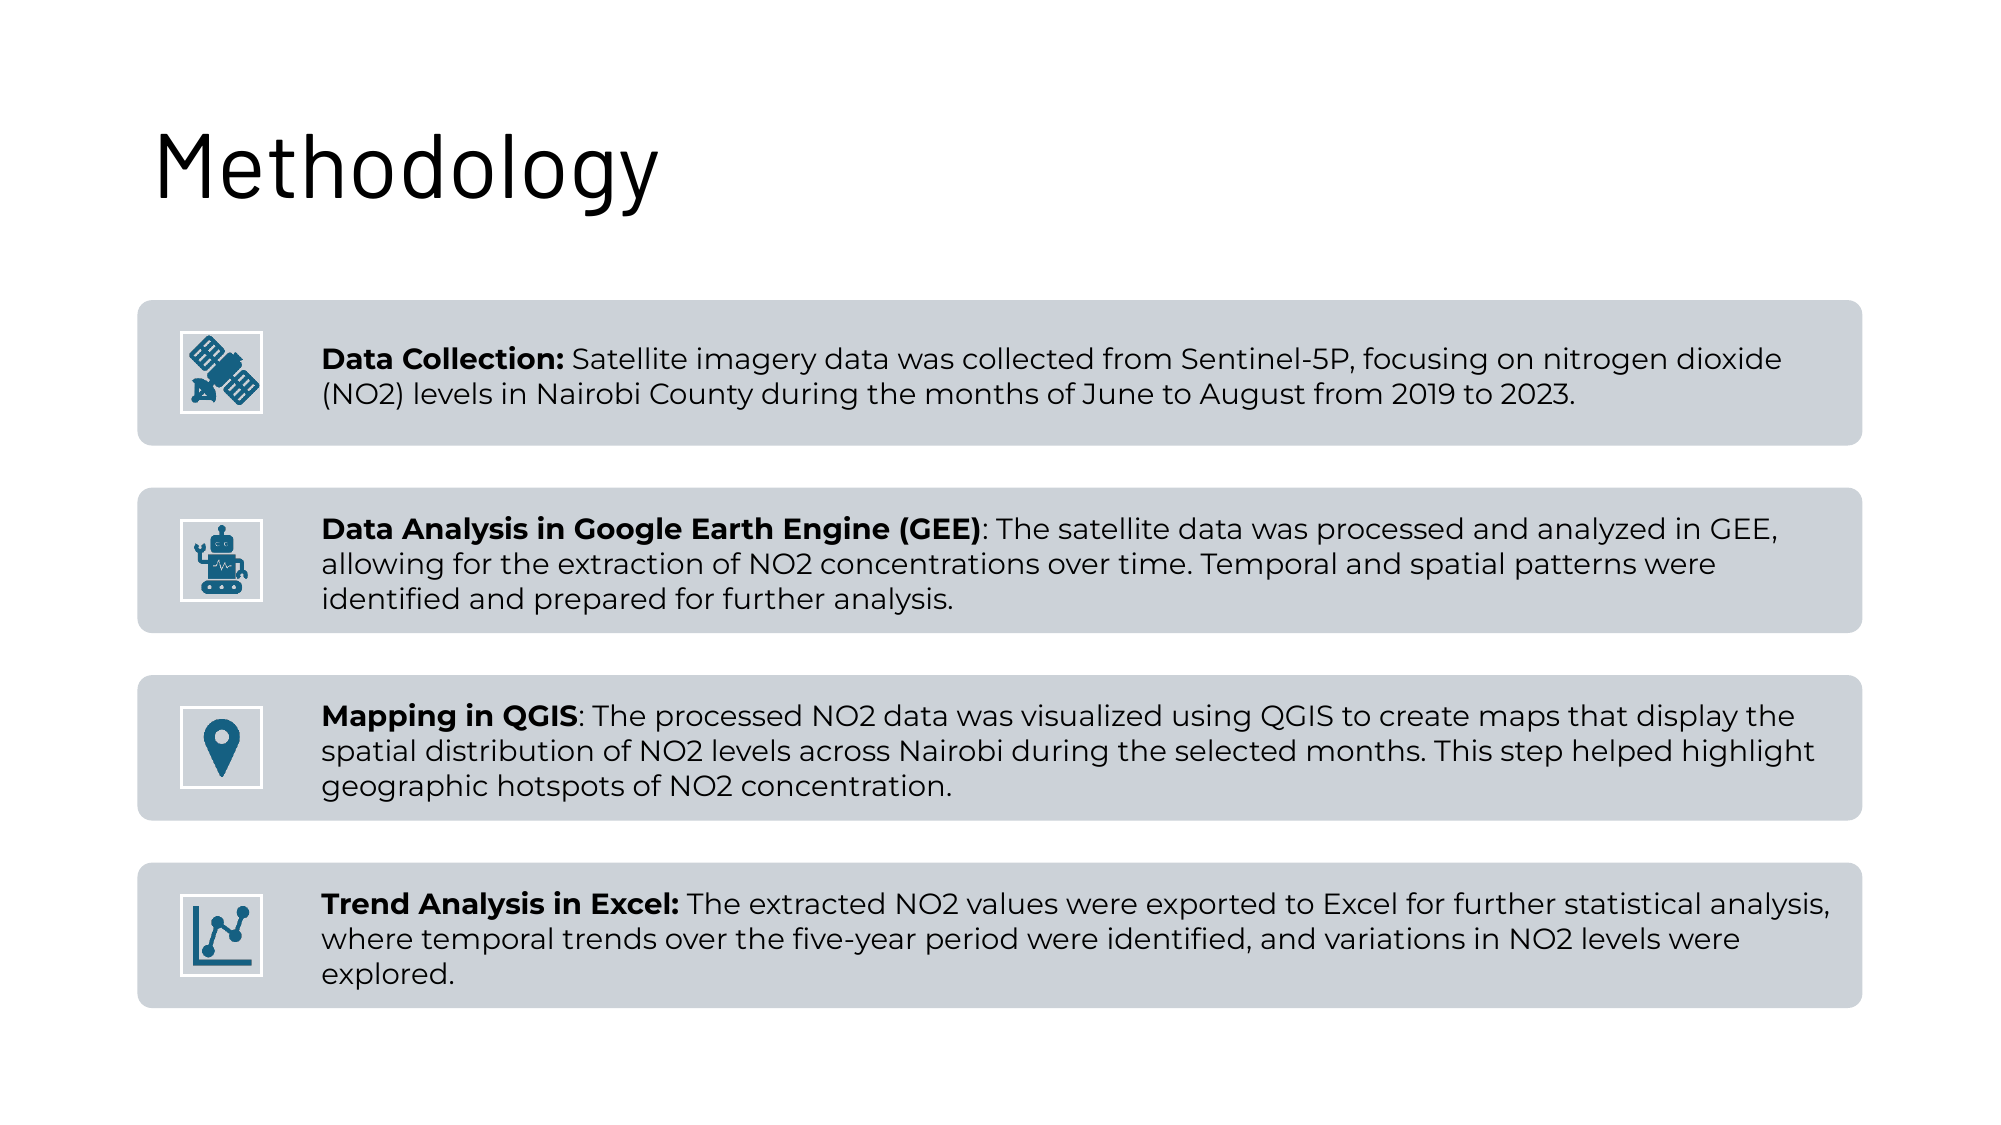

# Methodology
Data Collection: Satellite imagery data was collected from Sentinel-5P, focusing on nitrogen dioxide (NO2) levels in Nairobi County during the months of June to August from 2019 to 2023.
Data Analysis in Google Earth Engine (GEE): The satellite data was processed and analyzed in GEE, allowing for the extraction of NO2 concentrations over time. Temporal and spatial patterns were identified and prepared for further analysis.
Mapping in QGIS: The processed NO2 data was visualized using QGIS to create maps that display the spatial distribution of NO2 levels across Nairobi during the selected months. This step helped highlight geographic hotspots of NO2 concentration.
Trend Analysis in Excel: The extracted NO2 values were exported to Excel for further statistical analysis, where temporal trends over the five-year period were identified, and variations in NO2 levels were explored.